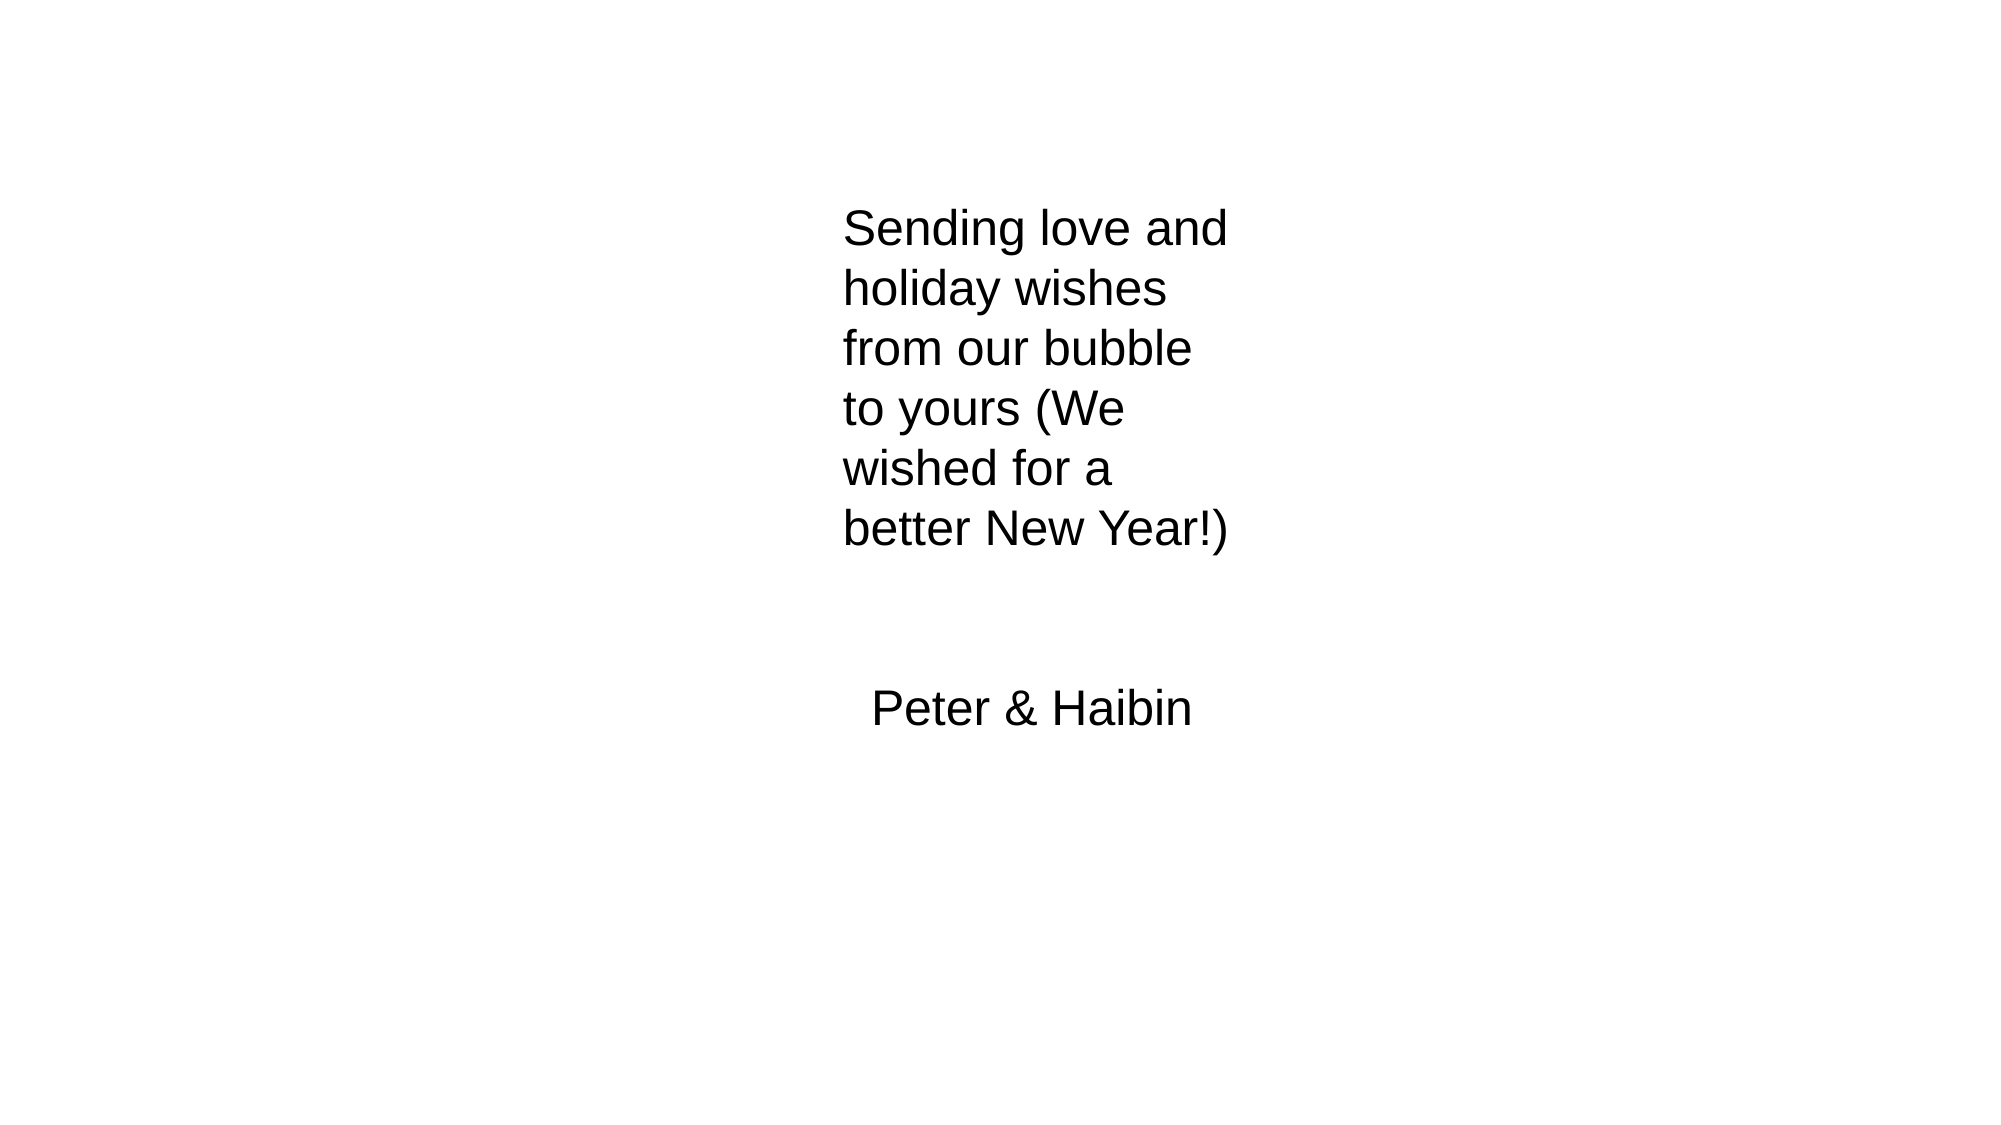

Sending love and holiday wishes from our bubble to yours (We wished for a better New Year!)

  Peter & Haibin